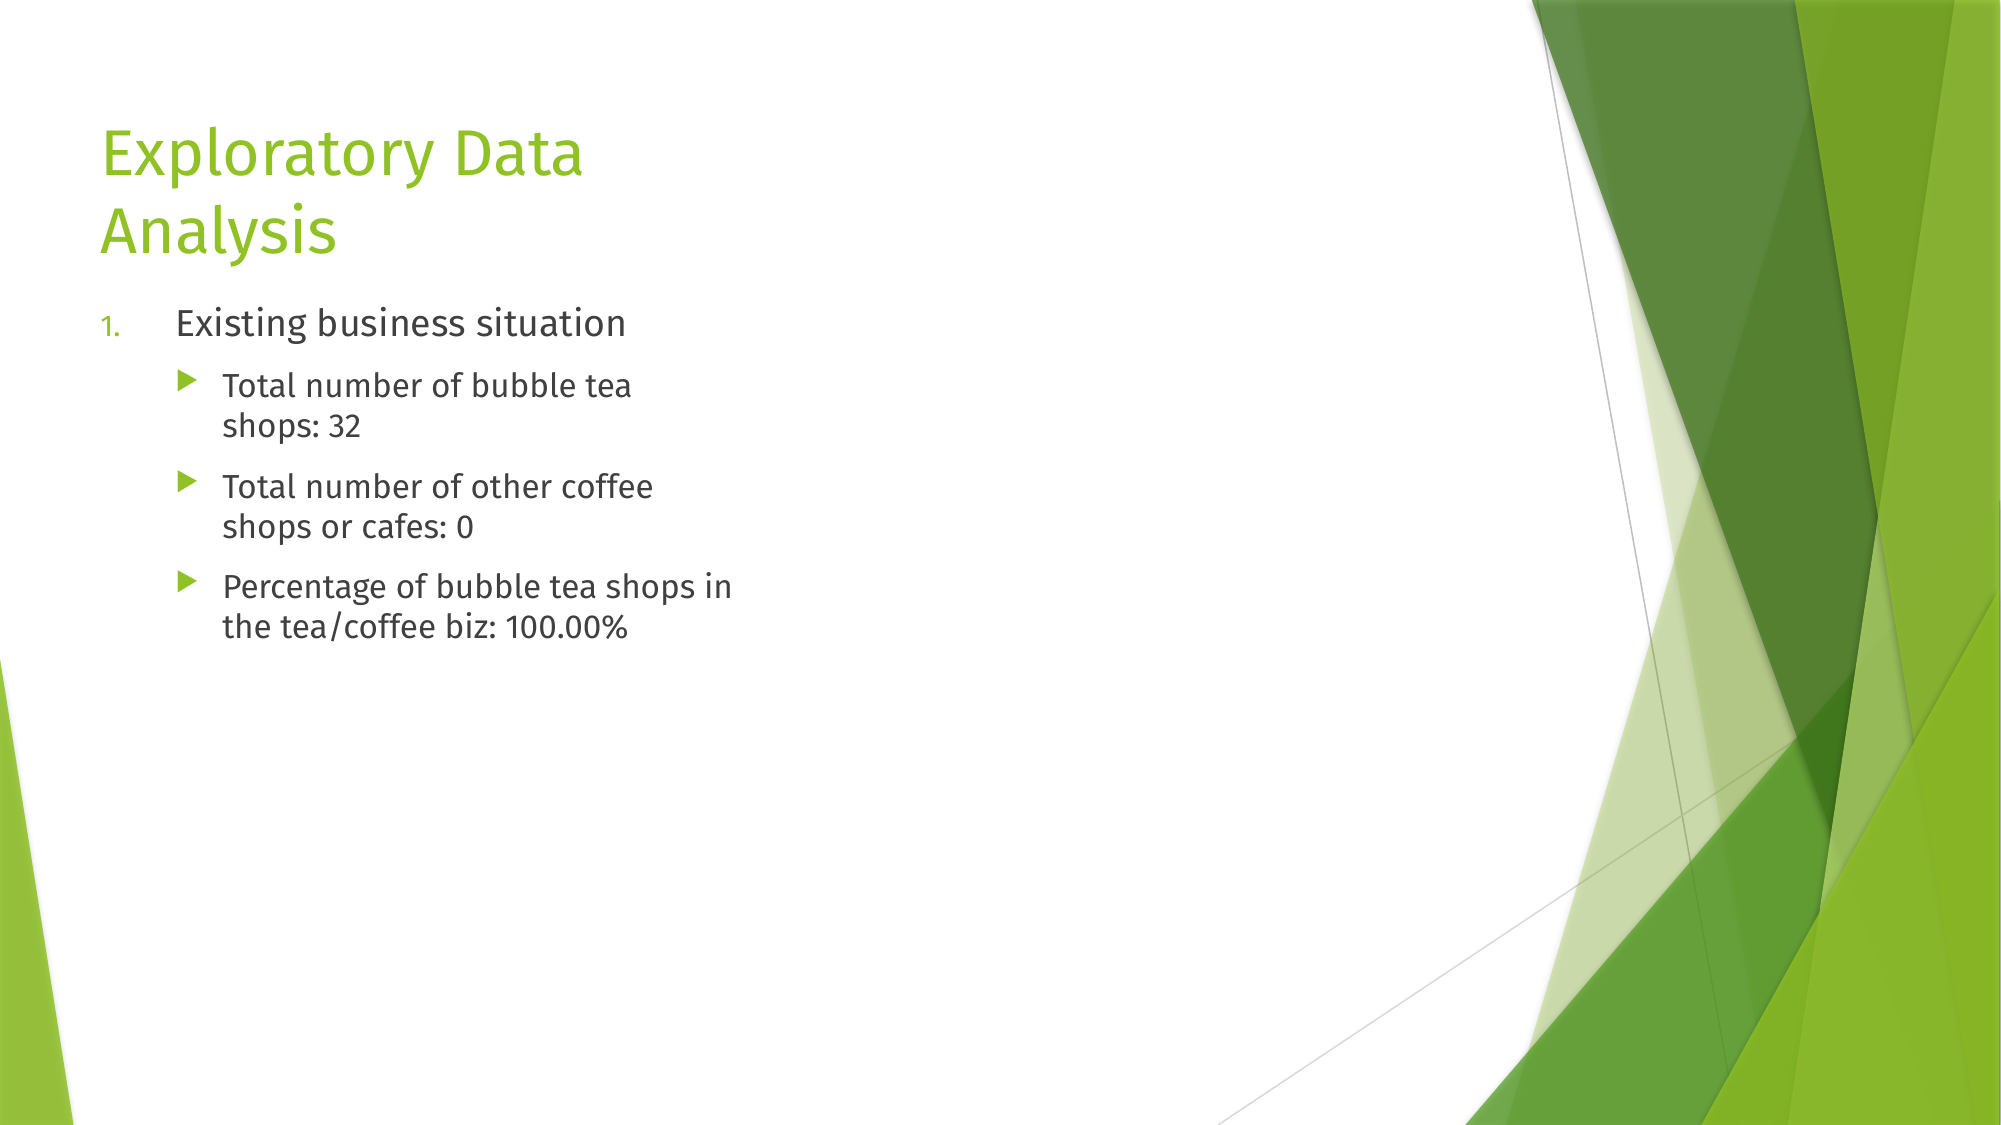

# Exploratory Data Analysis
Existing business situation
Total number of bubble tea shops: 32
Total number of other coffee shops or cafes: 0
Percentage of bubble tea shops in the tea/coffee biz: 100.00%